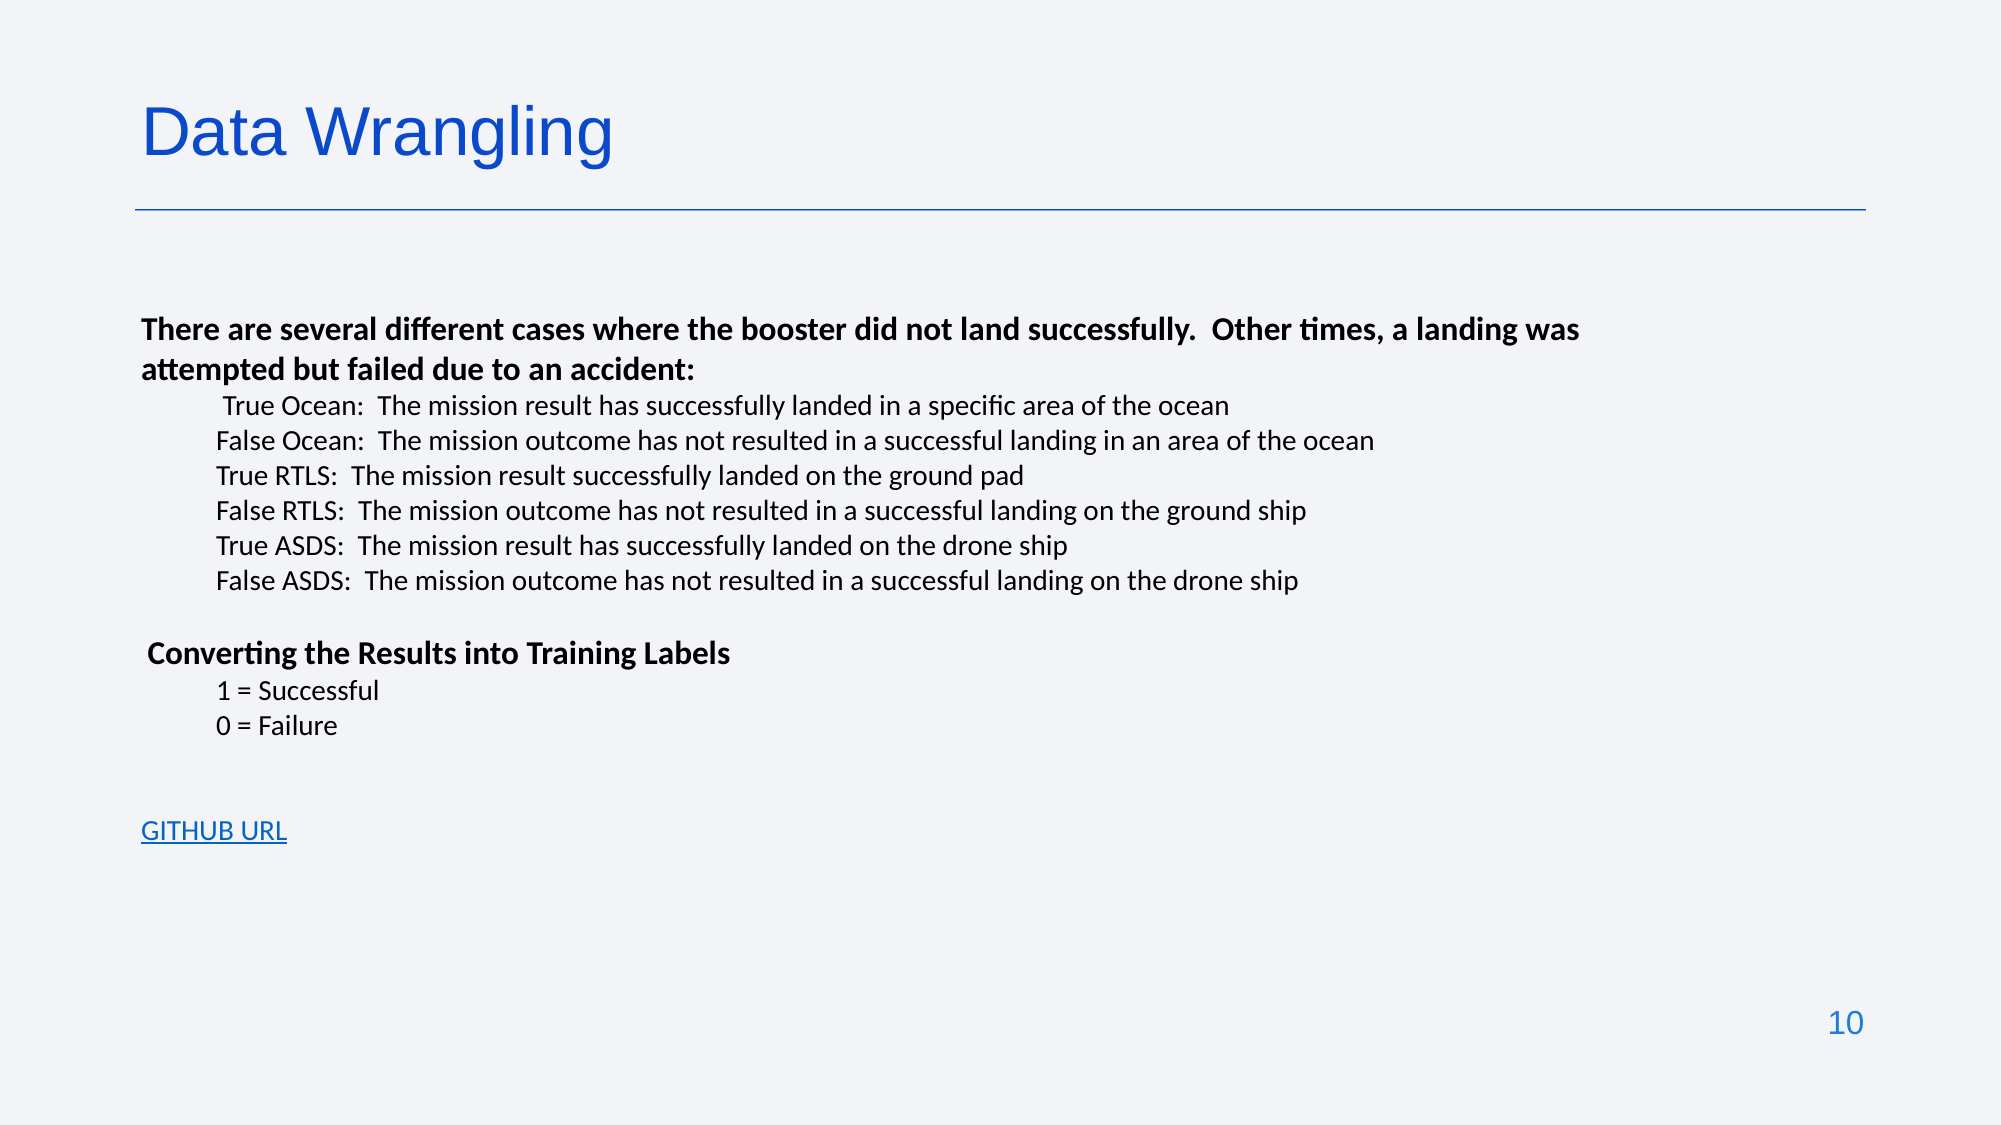

Data Wrangling
There are several different cases where the booster did not land successfully.  Other times, a landing was attempted but failed due to an accident:
 True Ocean:  The mission result has successfully landed in a specific area of the ocean
False Ocean:  The mission outcome has not resulted in a successful landing in an area of the ocean
True RTLS:  The mission result successfully landed on the ground pad
False RTLS:  The mission outcome has not resulted in a successful landing on the ground ship
True ASDS:  The mission result has successfully landed on the drone ship
False ASDS:  The mission outcome has not resulted in a successful landing on the drone ship

 Converting the Results into Training Labels
1 = Successful
0 = Failure

GITHUB URL

10